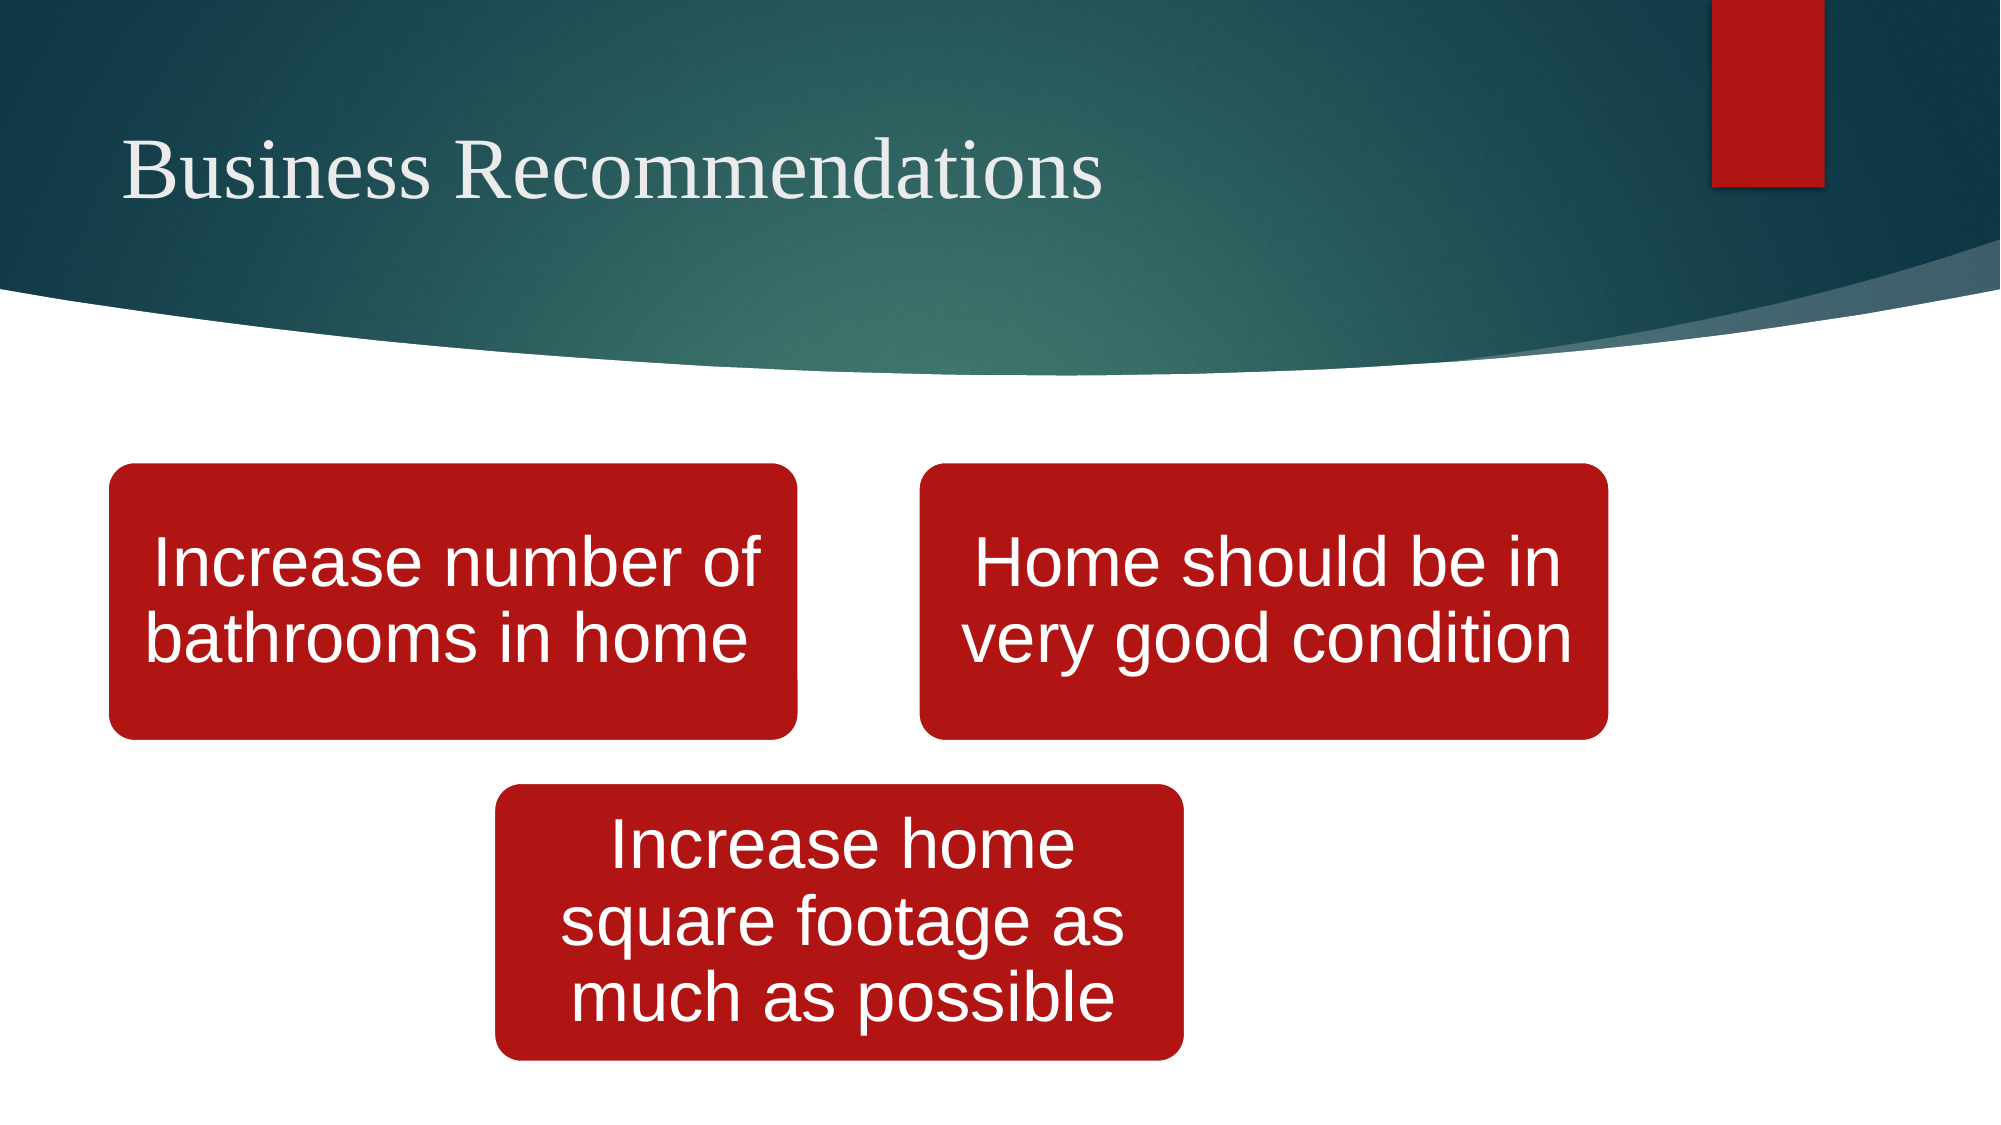

# Business Recommendations

Increase home square footage as much as possible
Increase number of bathrooms in home
Home should be in very good condition